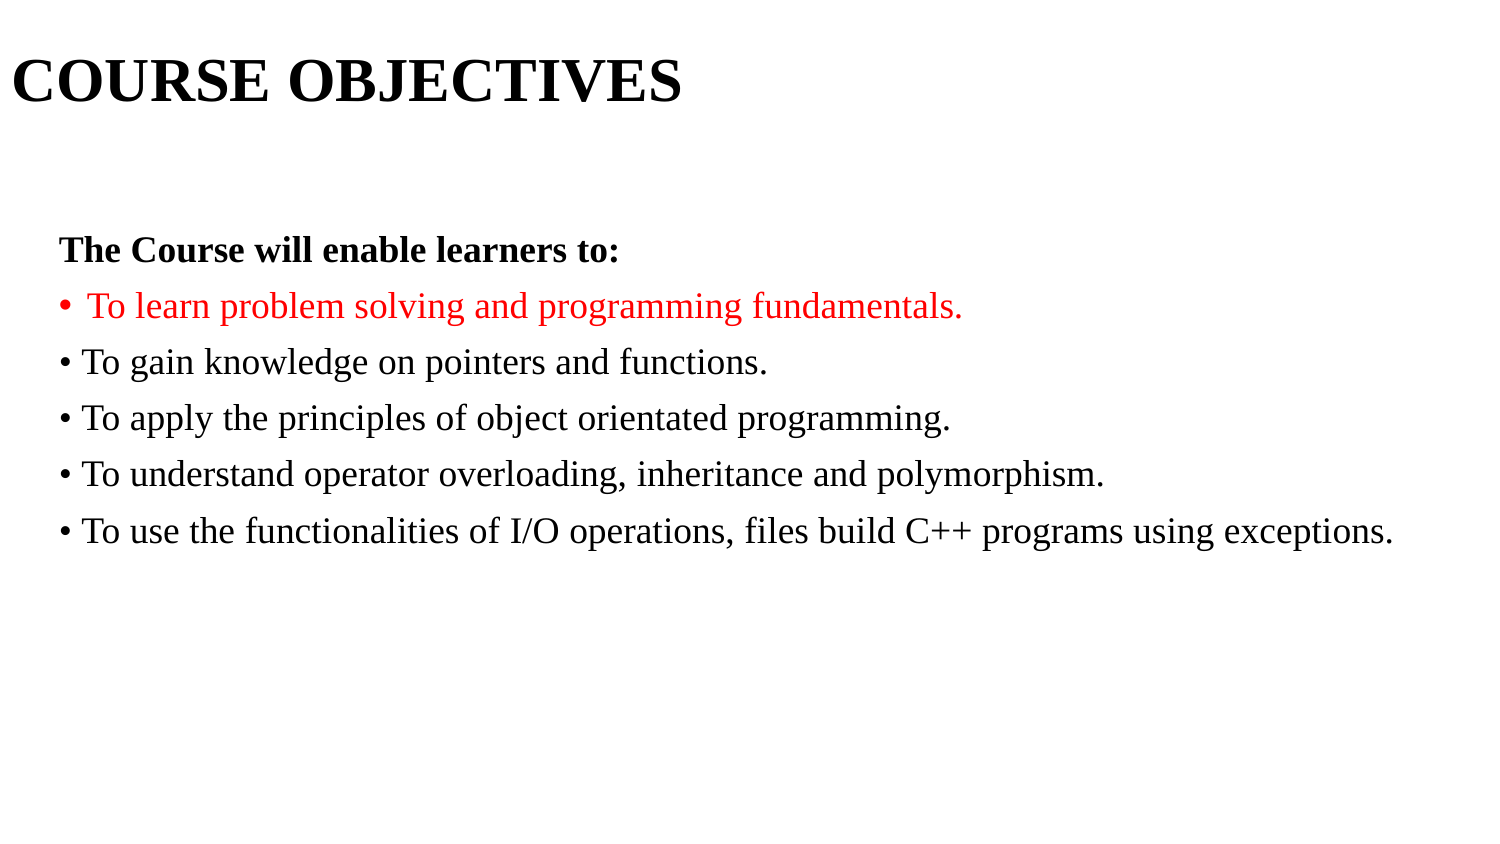

# COURSE OBJECTIVES
The Course will enable learners to:
To learn problem solving and programming fundamentals.
• To gain knowledge on pointers and functions.
• To apply the principles of object orientated programming.
• To understand operator overloading, inheritance and polymorphism.
• To use the functionalities of I/O operations, files build C++ programs using exceptions.